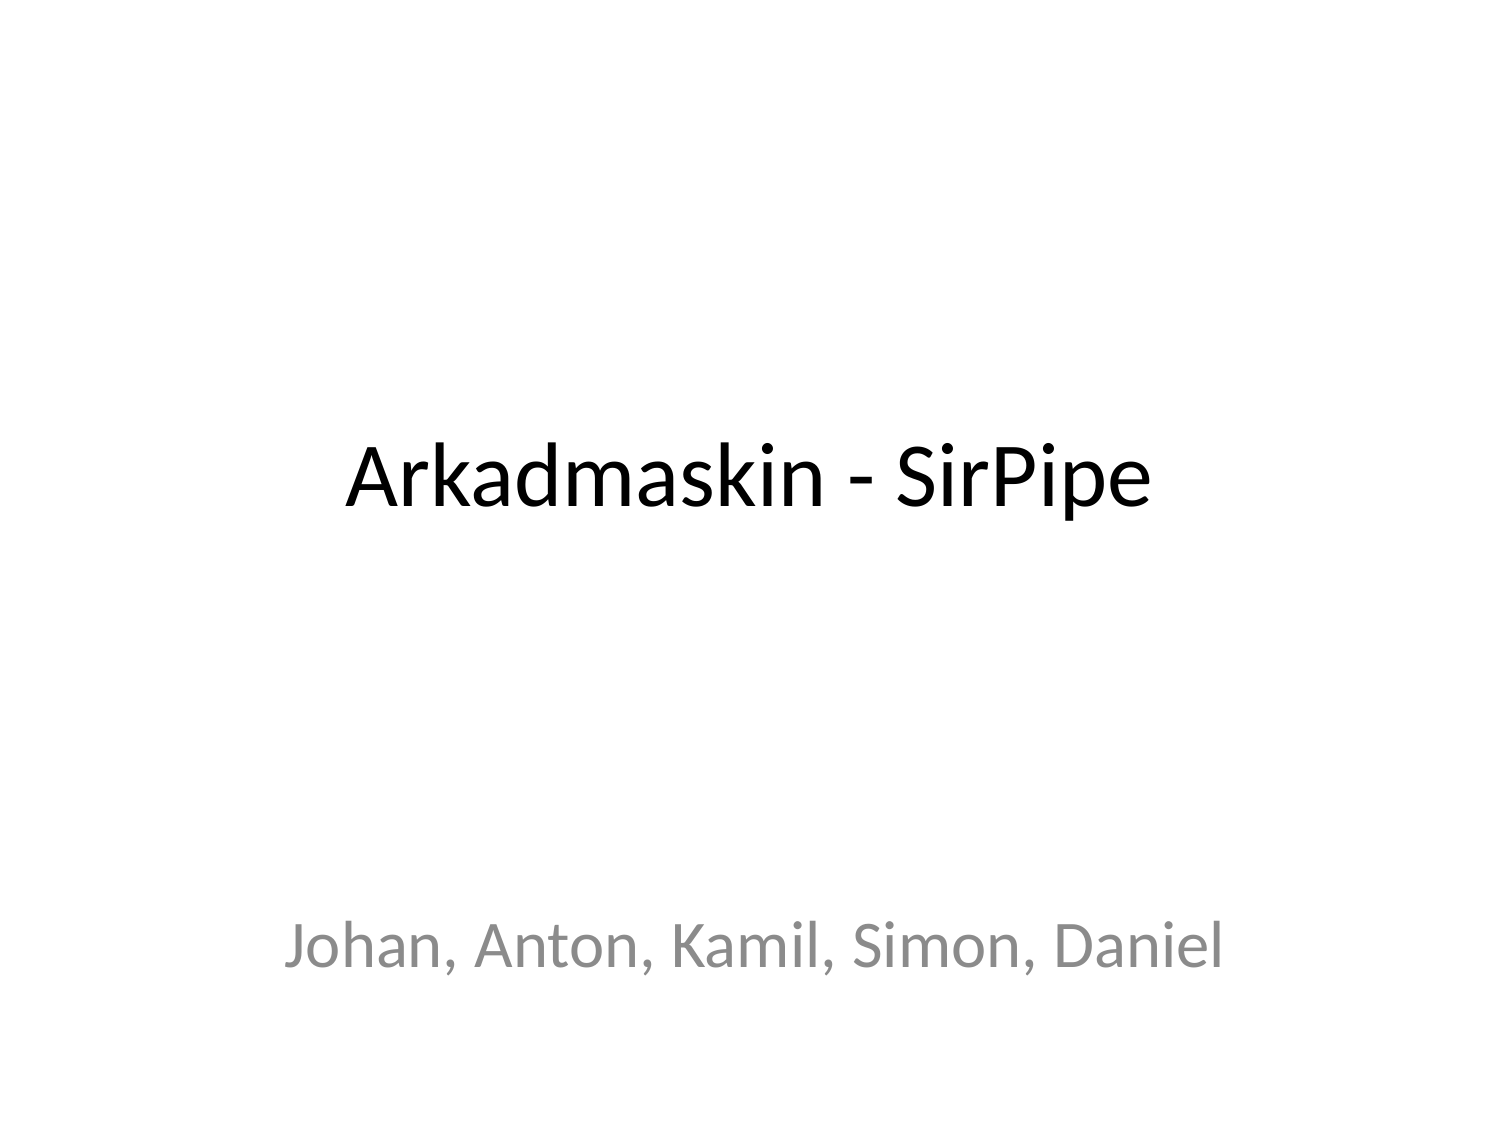

# Arkadmaskin - SirPipe
Johan, Anton, Kamil, Simon, Daniel